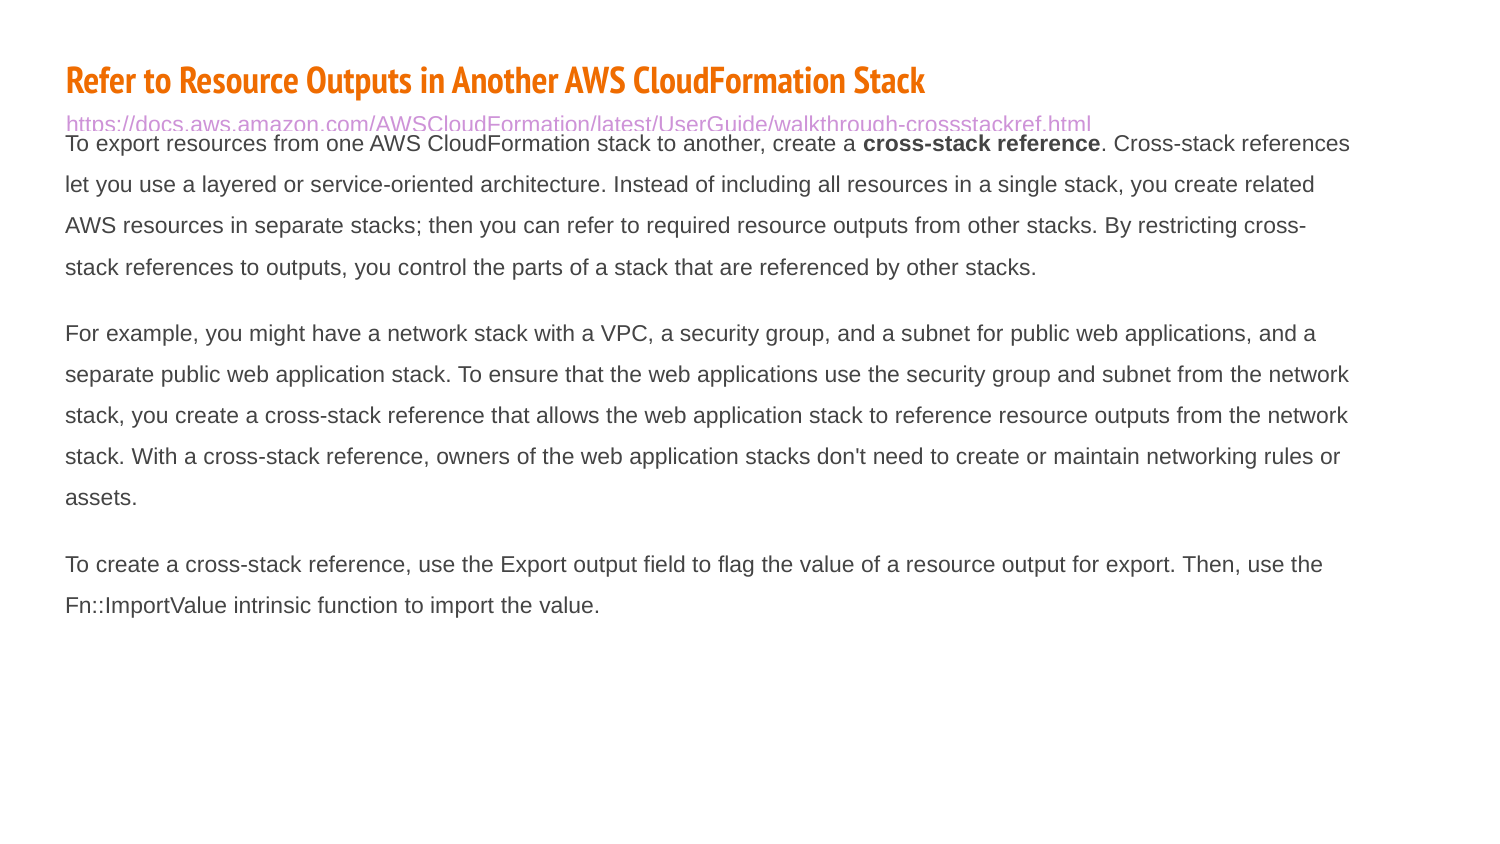

Refer to Resource Outputs in Another AWS CloudFormation Stack
https://docs.aws.amazon.com/AWSCloudFormation/latest/UserGuide/walkthrough-crossstackref.html

To export resources from one AWS CloudFormation stack to another, create a cross-stack reference. Cross-stack references let you use a layered or service-oriented architecture. Instead of including all resources in a single stack, you create related AWS resources in separate stacks; then you can refer to required resource outputs from other stacks. By restricting cross-stack references to outputs, you control the parts of a stack that are referenced by other stacks.
For example, you might have a network stack with a VPC, a security group, and a subnet for public web applications, and a separate public web application stack. To ensure that the web applications use the security group and subnet from the network stack, you create a cross-stack reference that allows the web application stack to reference resource outputs from the network stack. With a cross-stack reference, owners of the web application stacks don't need to create or maintain networking rules or assets.
To create a cross-stack reference, use the Export output field to flag the value of a resource output for export. Then, use the Fn::ImportValue intrinsic function to import the value.